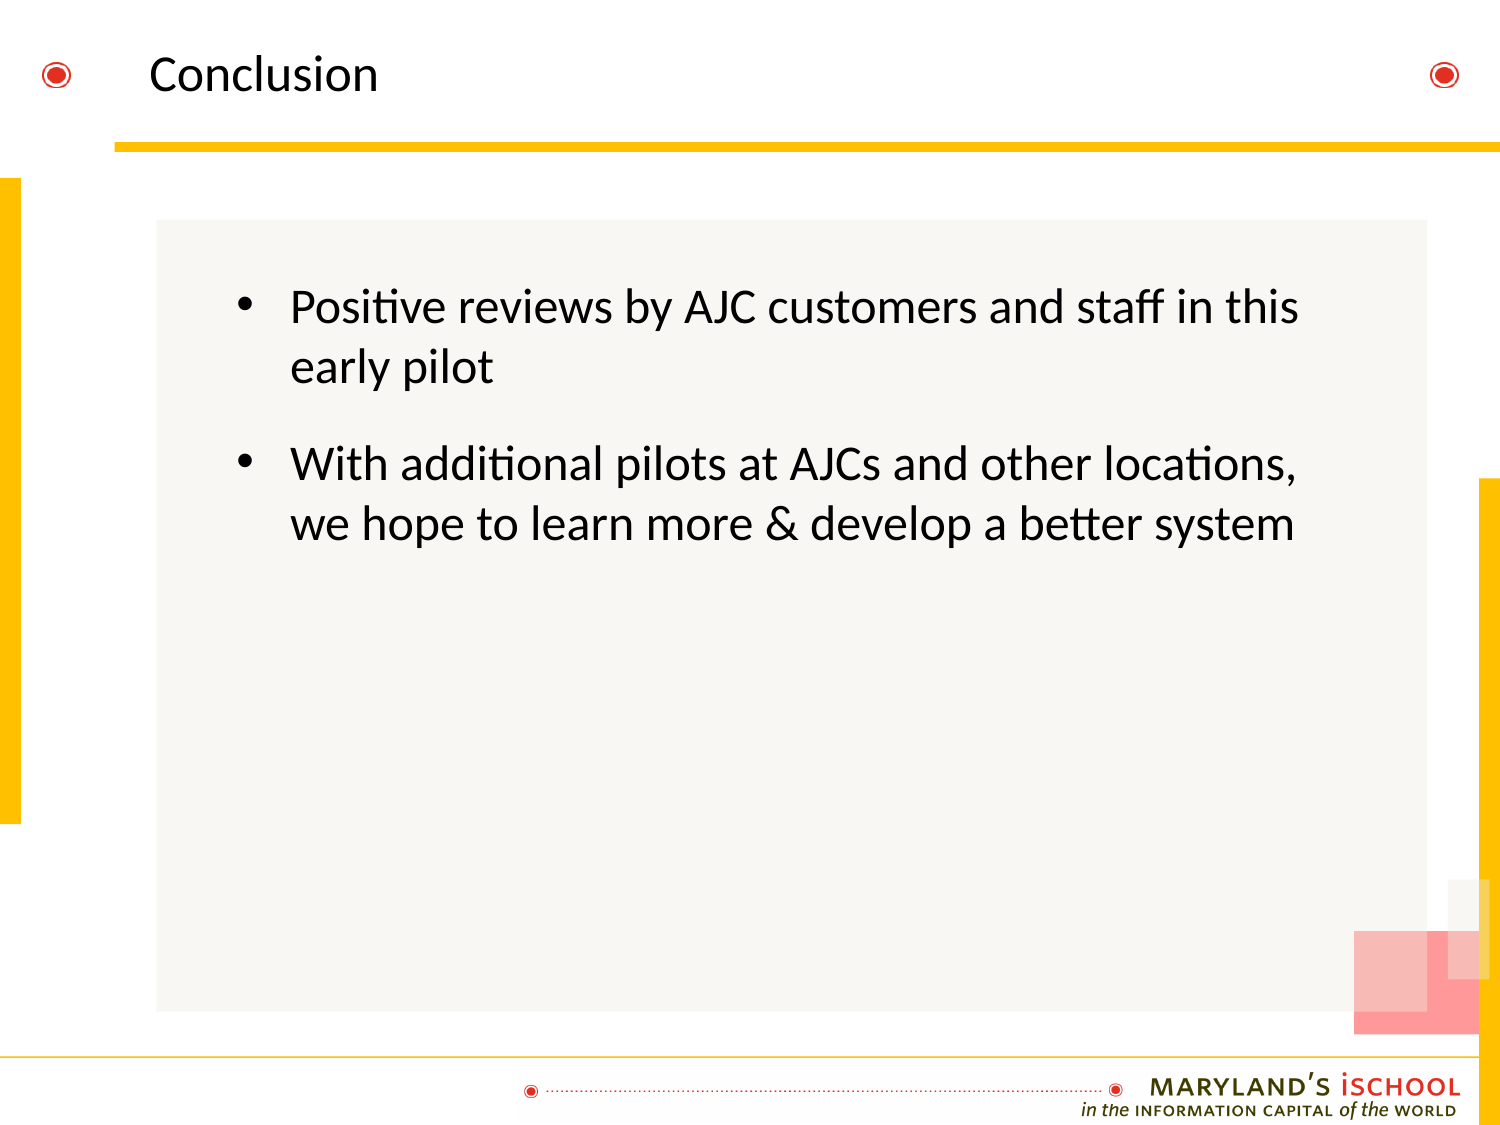

# Conclusion
Positive reviews by AJC customers and staff in this early pilot
With additional pilots at AJCs and other locations, we hope to learn more & develop a better system